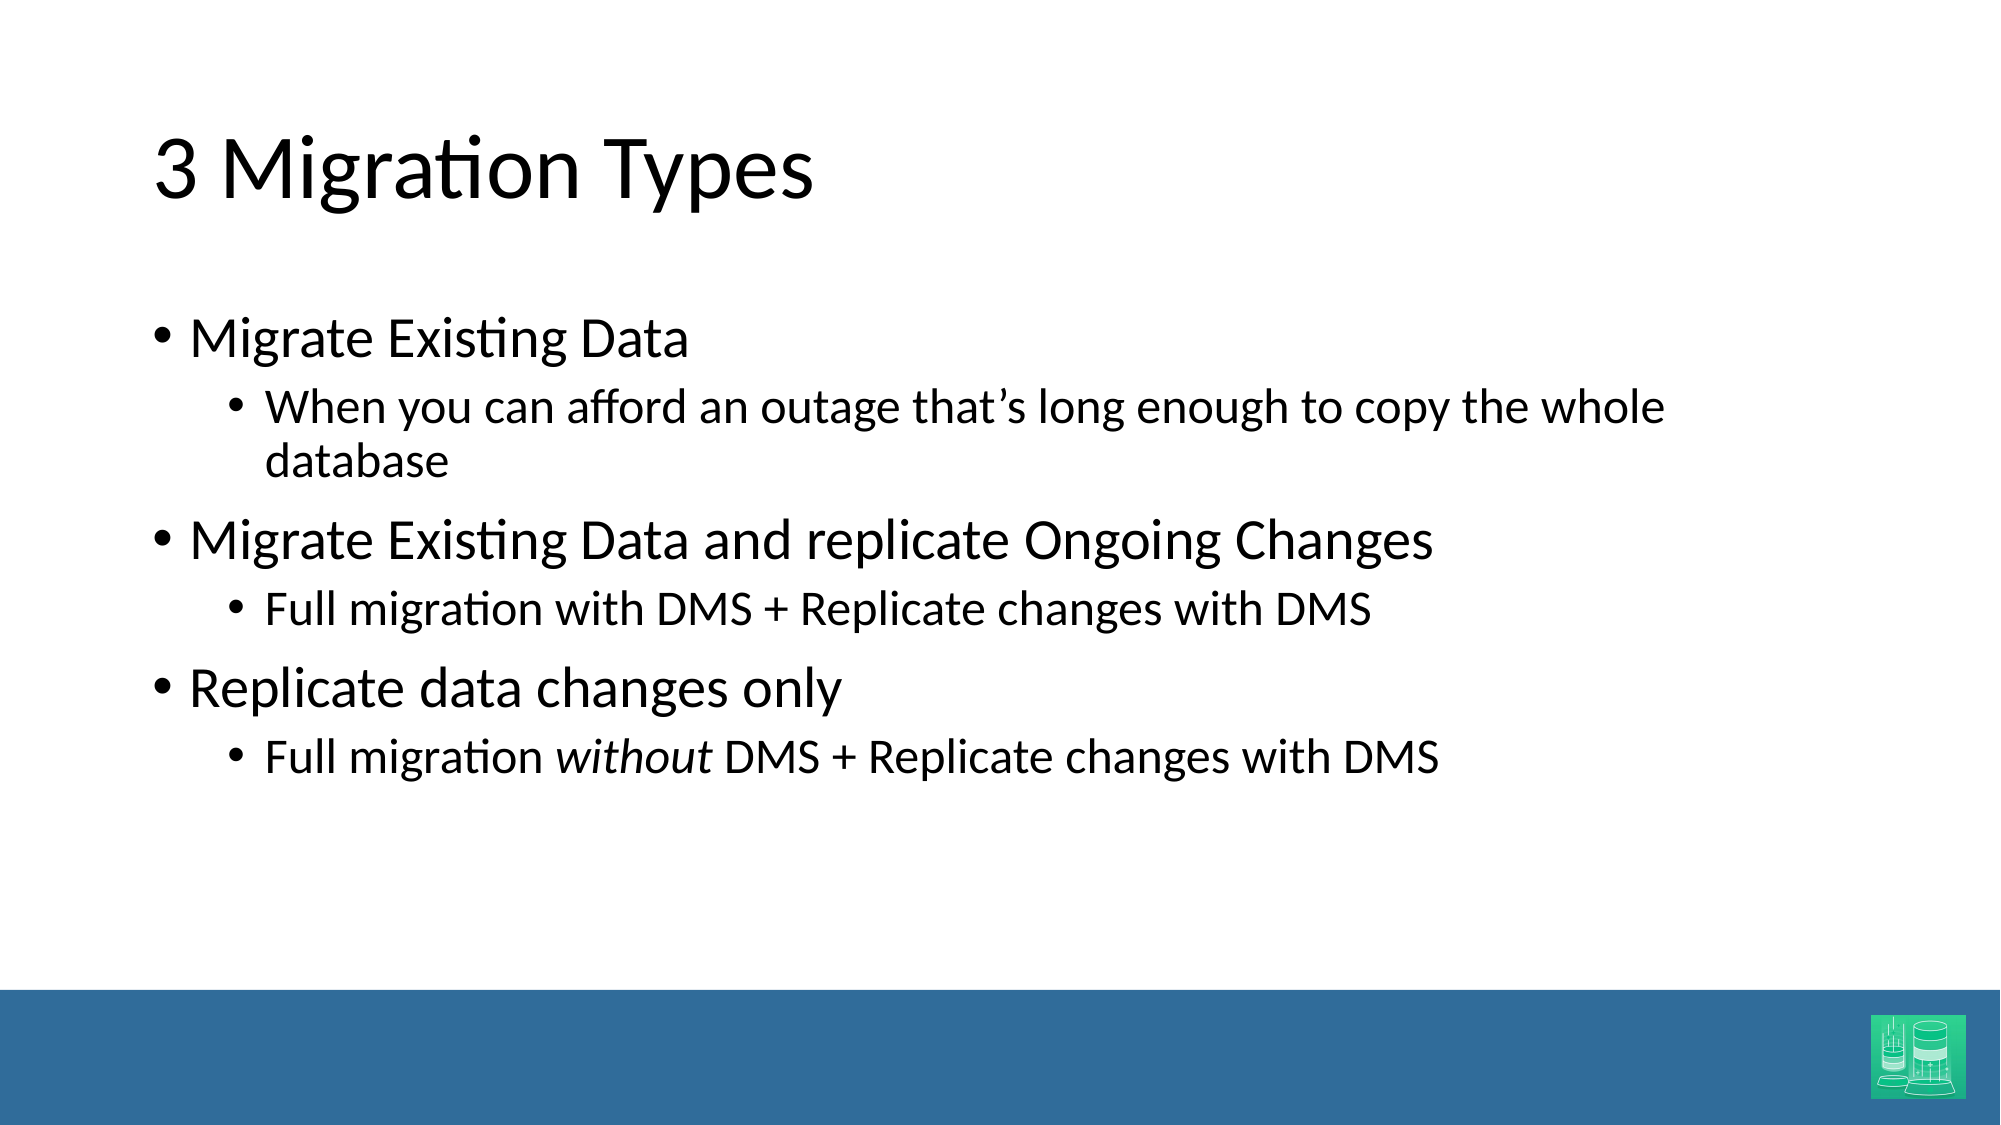

# 3 Migration Types
Migrate Existing Data
When you can afford an outage that’s long enough to copy the whole database
Migrate Existing Data and replicate Ongoing Changes
Full migration with DMS + Replicate changes with DMS
Replicate data changes only
Full migration without DMS + Replicate changes with DMS